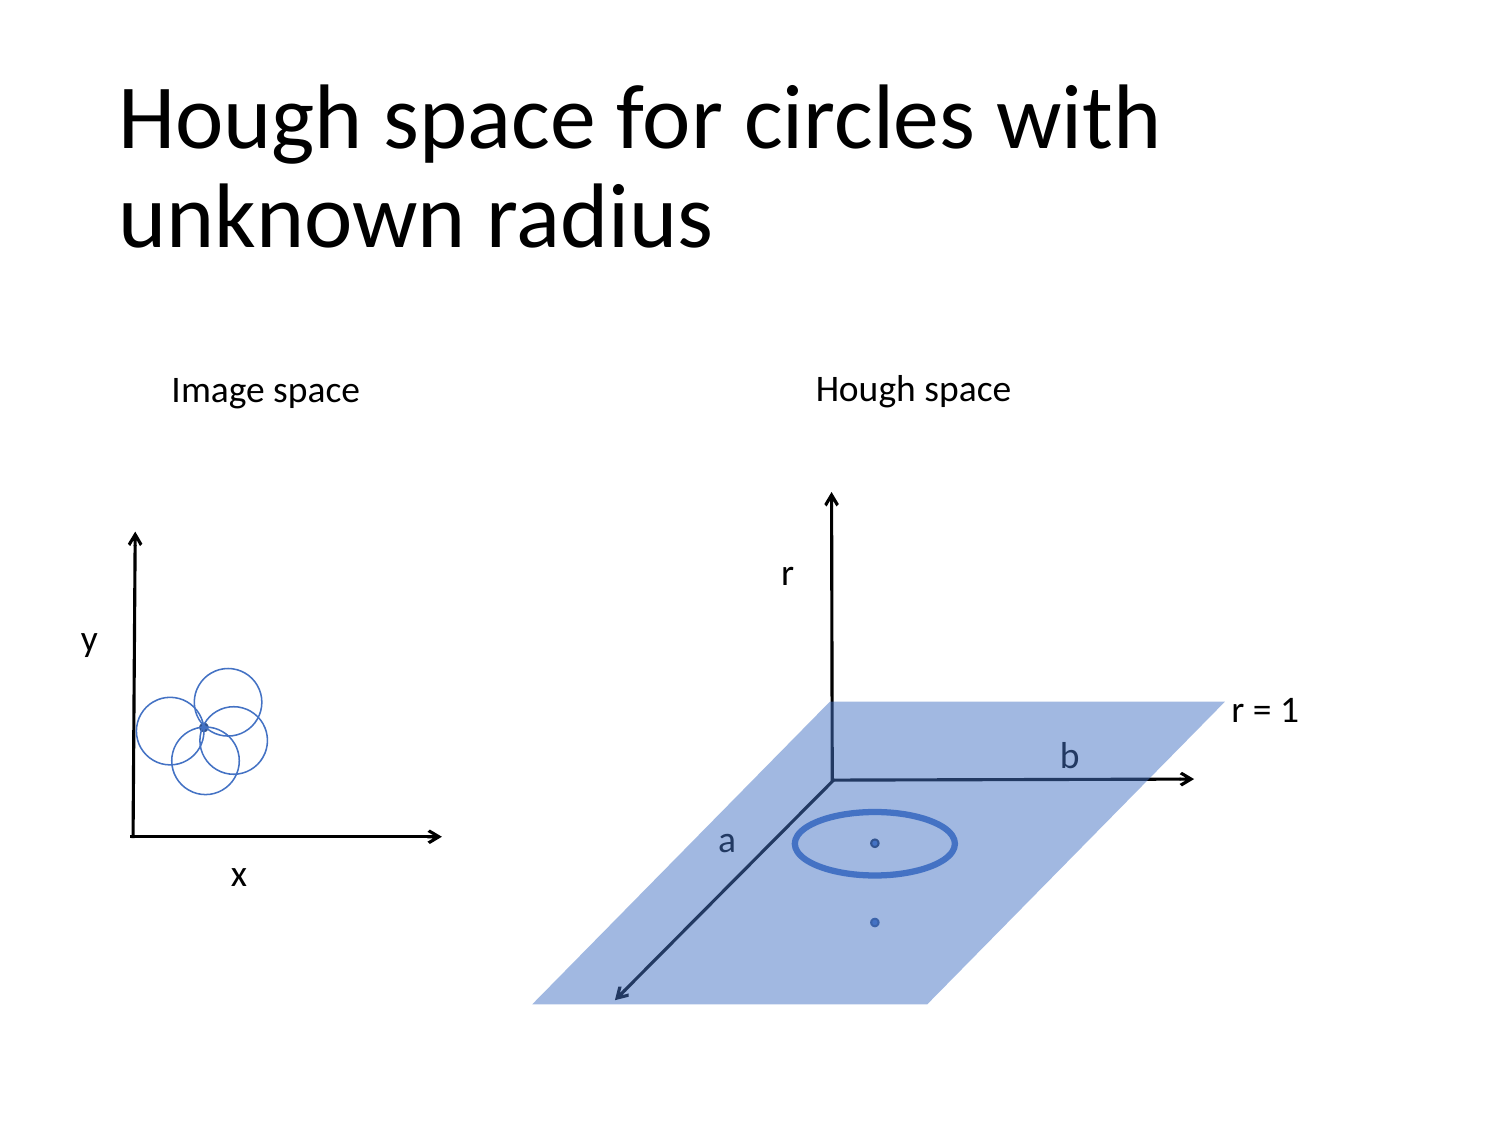

# Hough space for circles with unknown radius
Hough space
Image space
r
y

r = 1

b
a

x